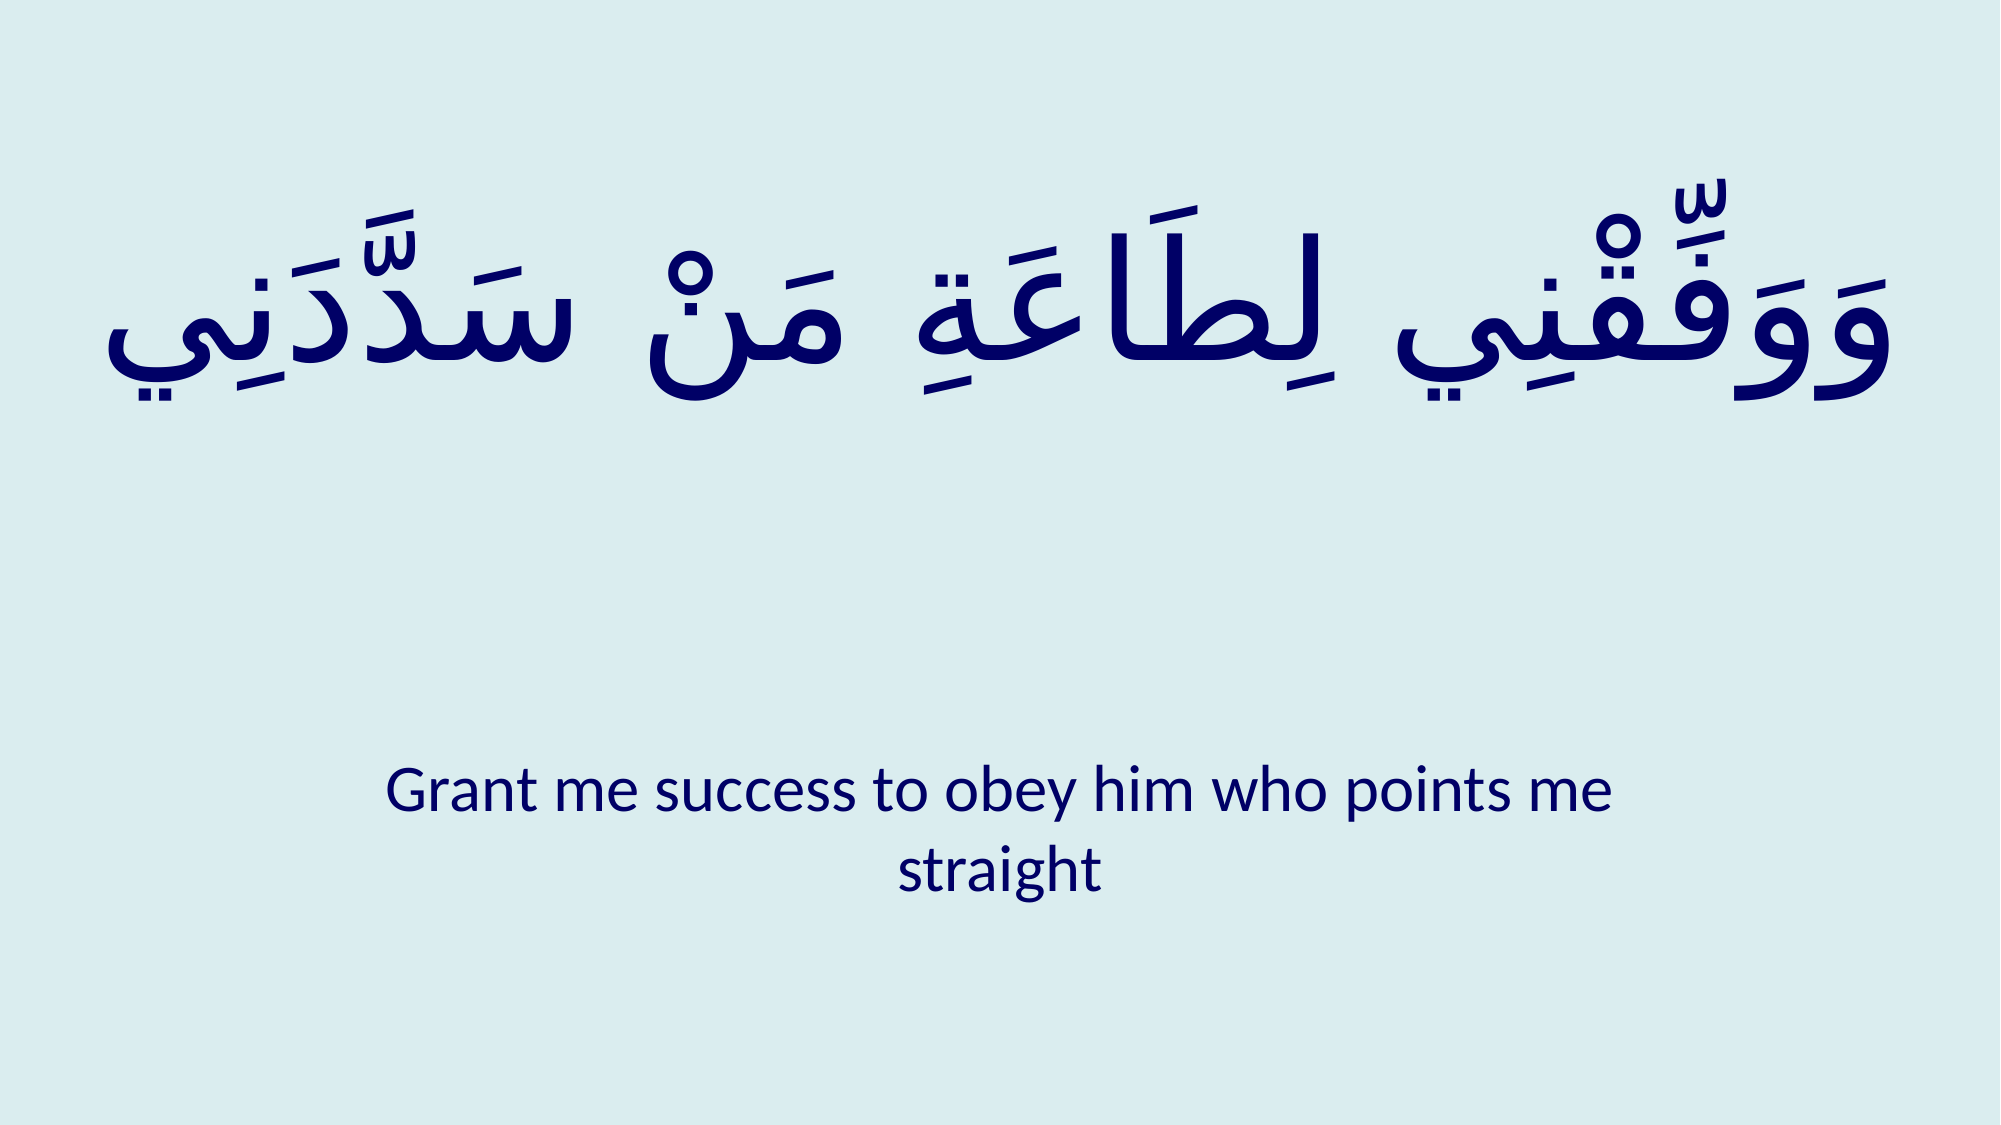

# وَوَفِّقْنِي لِطَاعَةِ مَنْ سَدَّدَنِي
Grant me success to obey him who points me straight